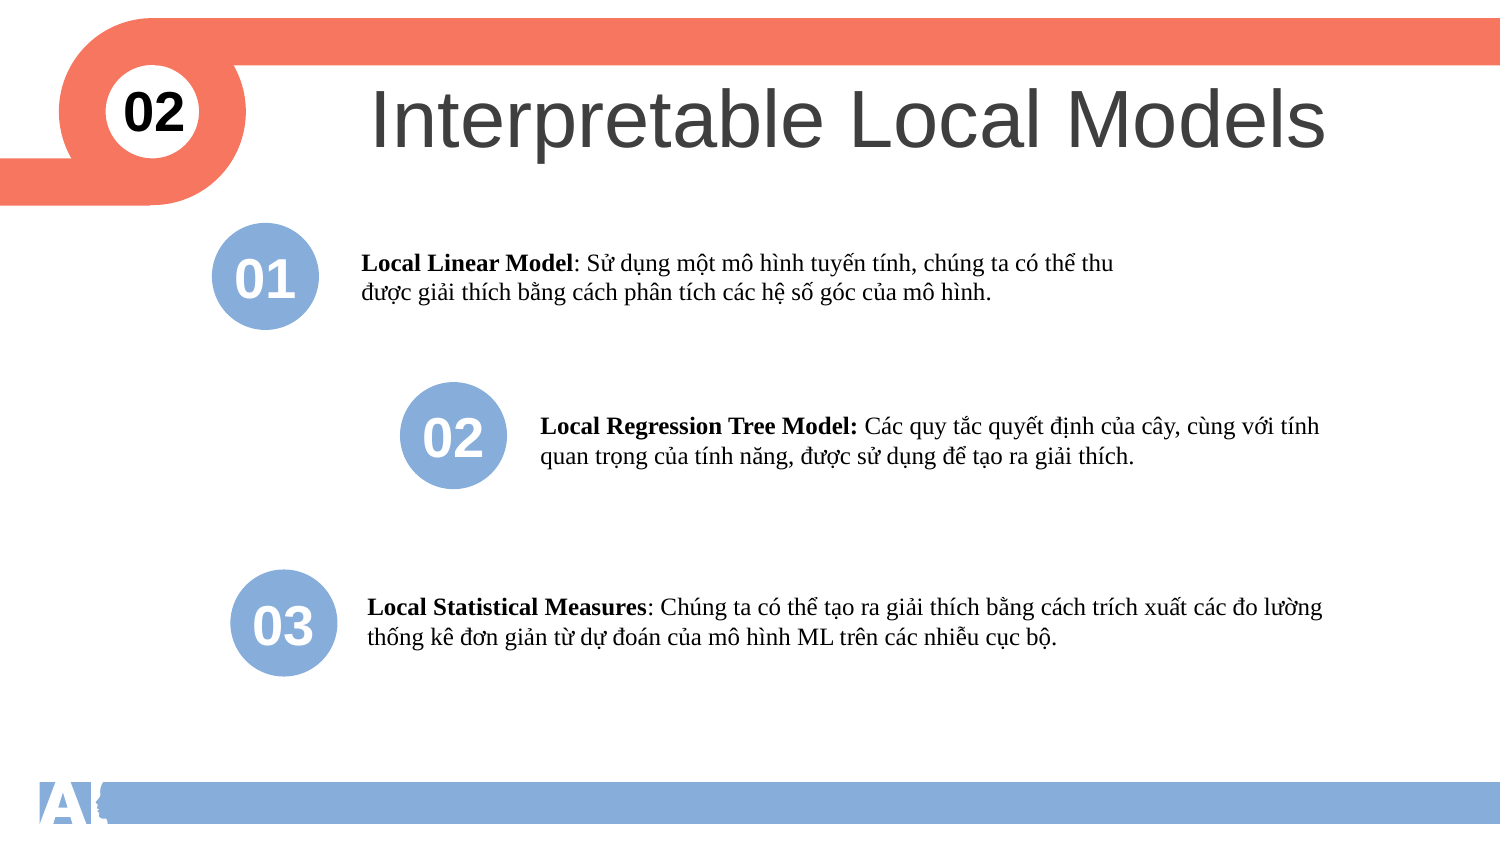

Interpretable Local Models
02

Local Linear Model: Sử dụng một mô hình tuyến tính, chúng ta có thể thu được giải thích bằng cách phân tích các hệ số góc của mô hình.
01

Local Regression Tree Model: Các quy tắc quyết định của cây, cùng với tính quan trọng của tính năng, được sử dụng để tạo ra giải thích.
02

Local Statistical Measures: Chúng ta có thể tạo ra giải thích bằng cách trích xuất các đo lường thống kê đơn giản từ dự đoán của mô hình ML trên các nhiễu cục bộ.
03